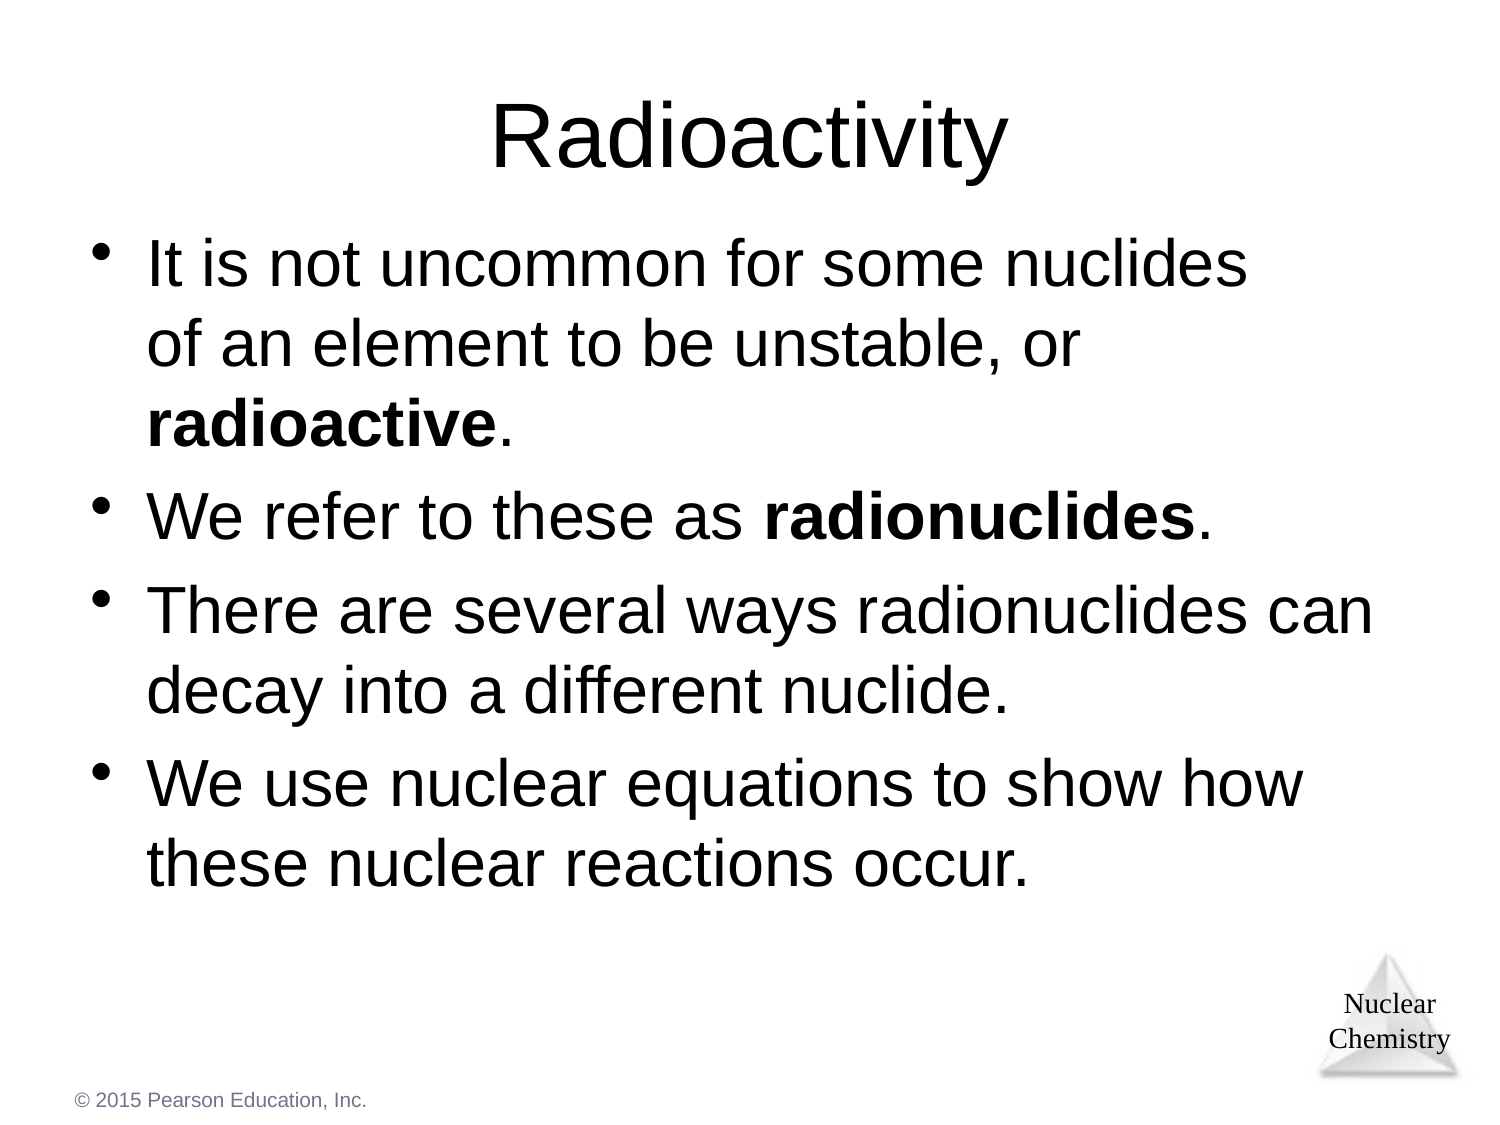

Radioactivity
It is not uncommon for some nuclides
of an element to be unstable, or radioactive.
We refer to these as radionuclides.
There are several ways radionuclides can decay into a different nuclide.
We use nuclear equations to show how these nuclear reactions occur.